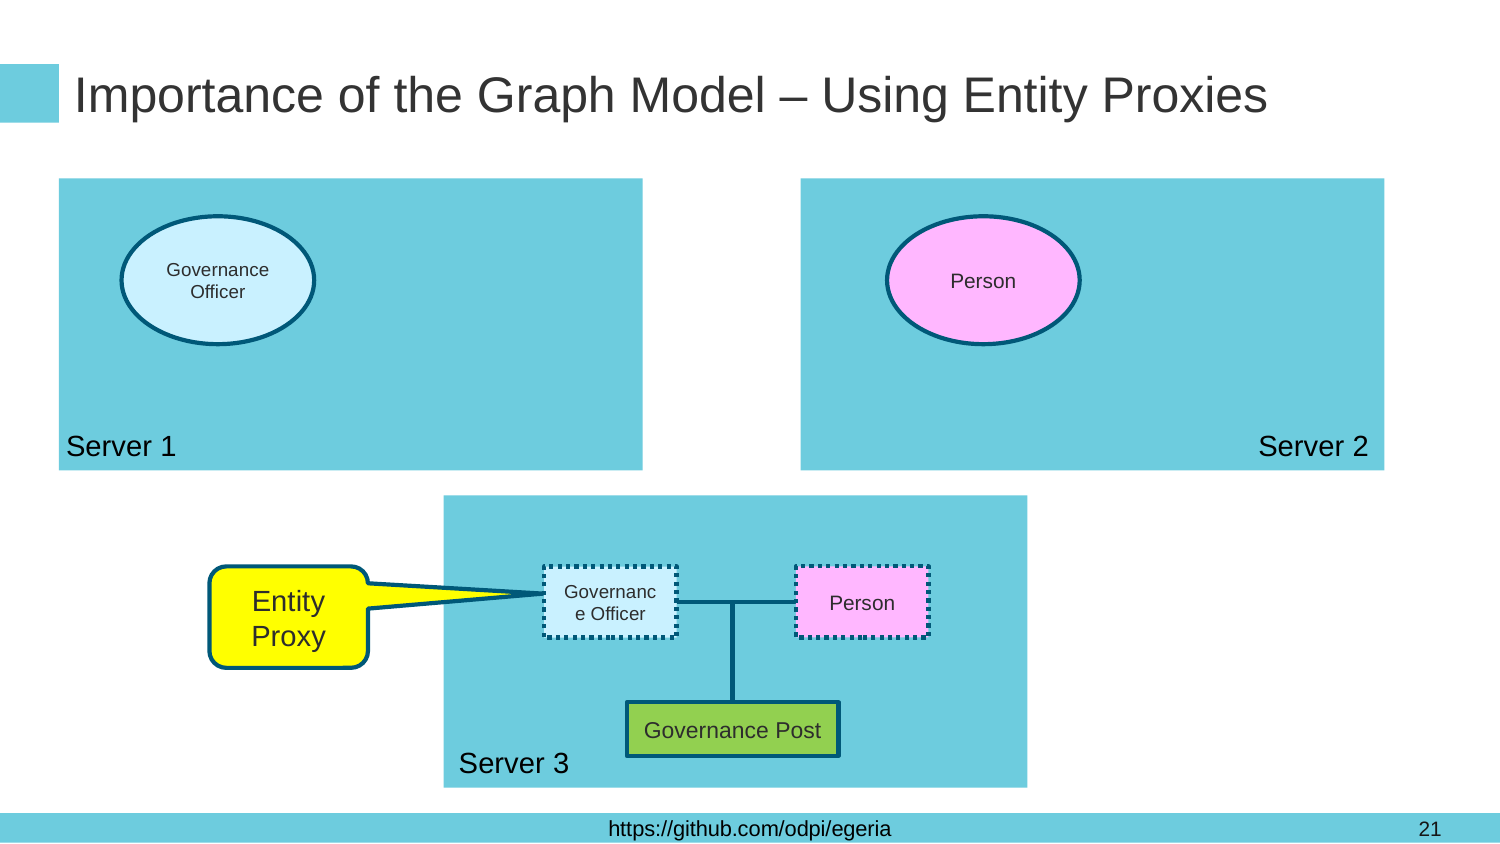

# Importance of the Graph Model – Using Entity Proxies

Person
Governance Officer
Server 1
Server 2

Entity
Proxy
Person
Governance Officer
Governance Post
Server 3
21